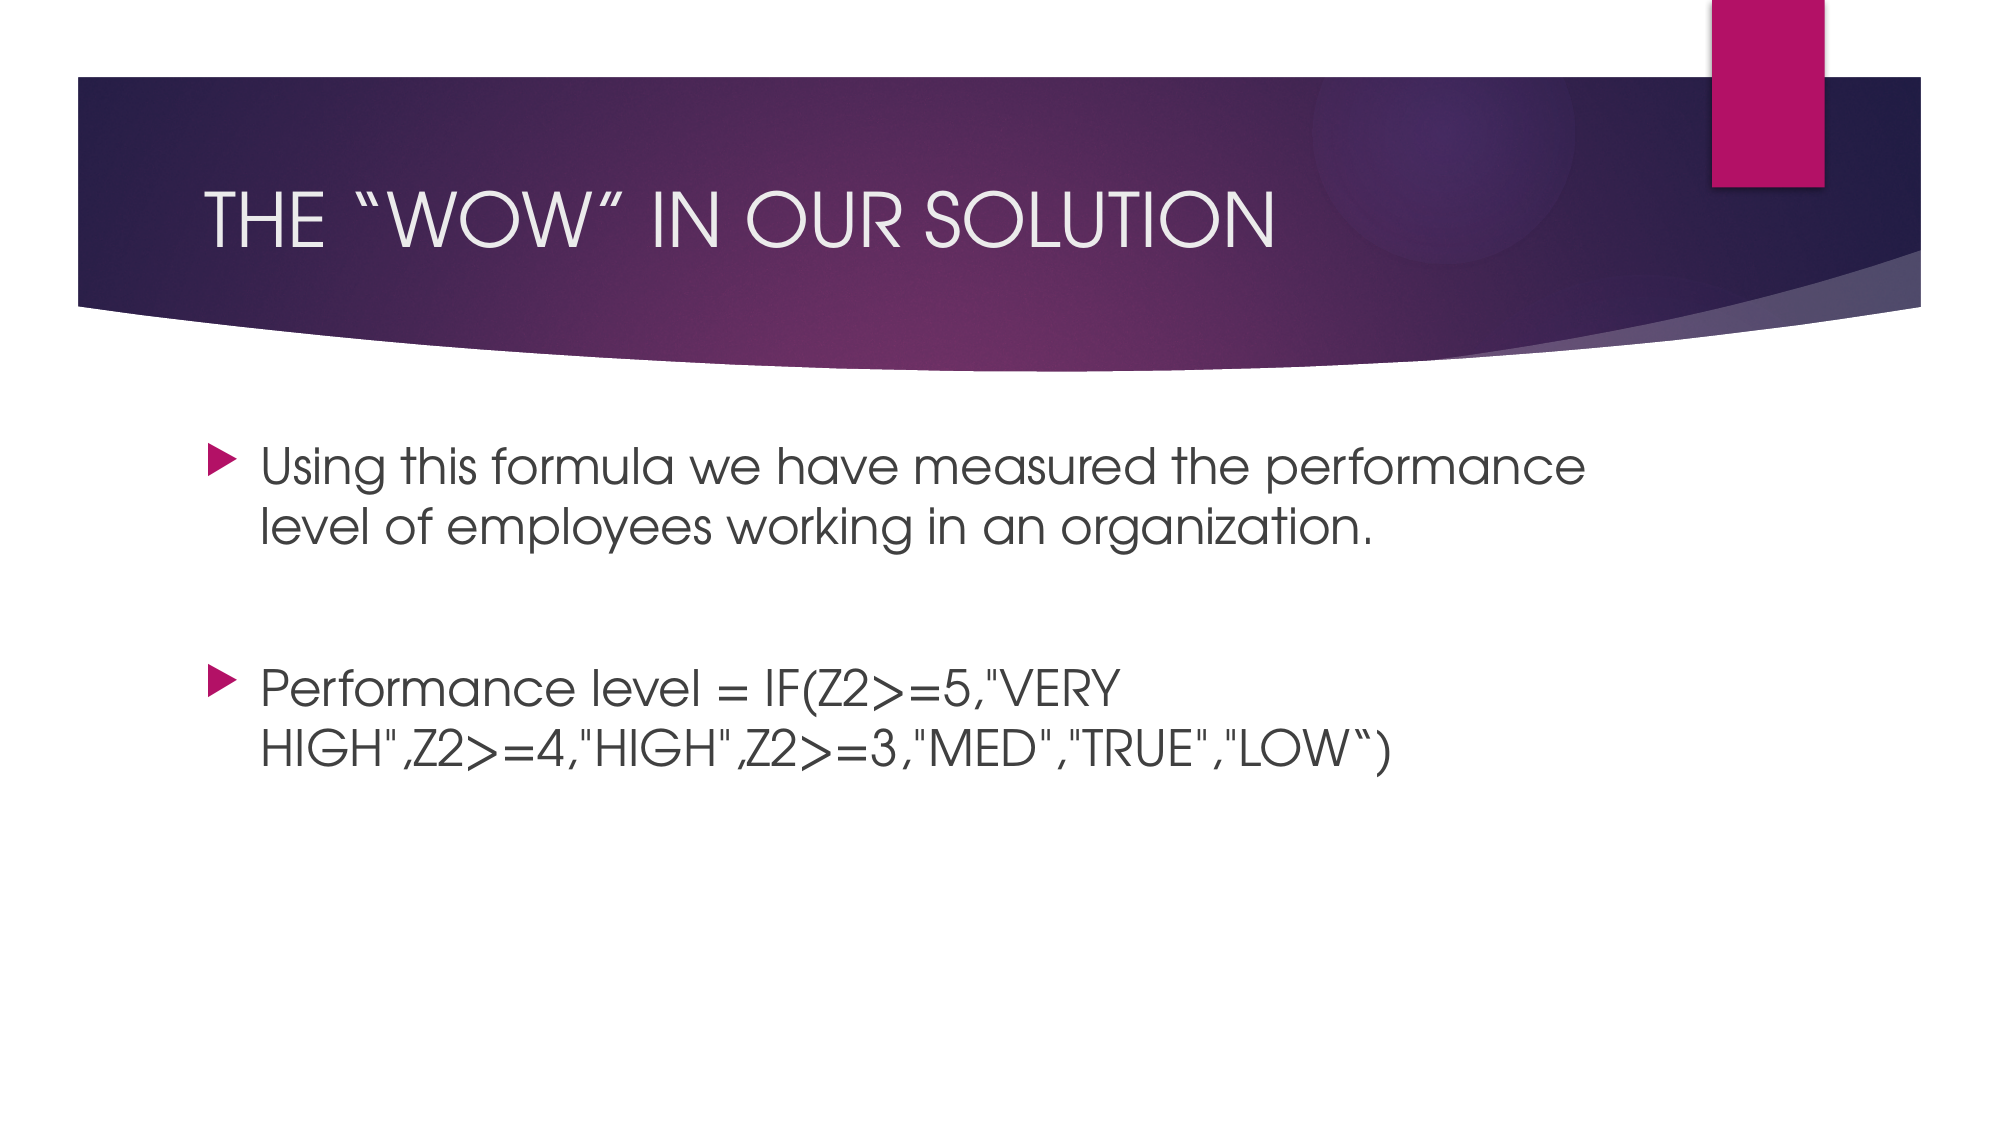

# THE “WOW” IN OUR SOLUTION
Using this formula we have measured the performance level of employees working in an organization.

Performance level = IF(Z2>=5,"VERY HIGH",Z2>=4,"HIGH",Z2>=3,"MED","TRUE","LOW“)